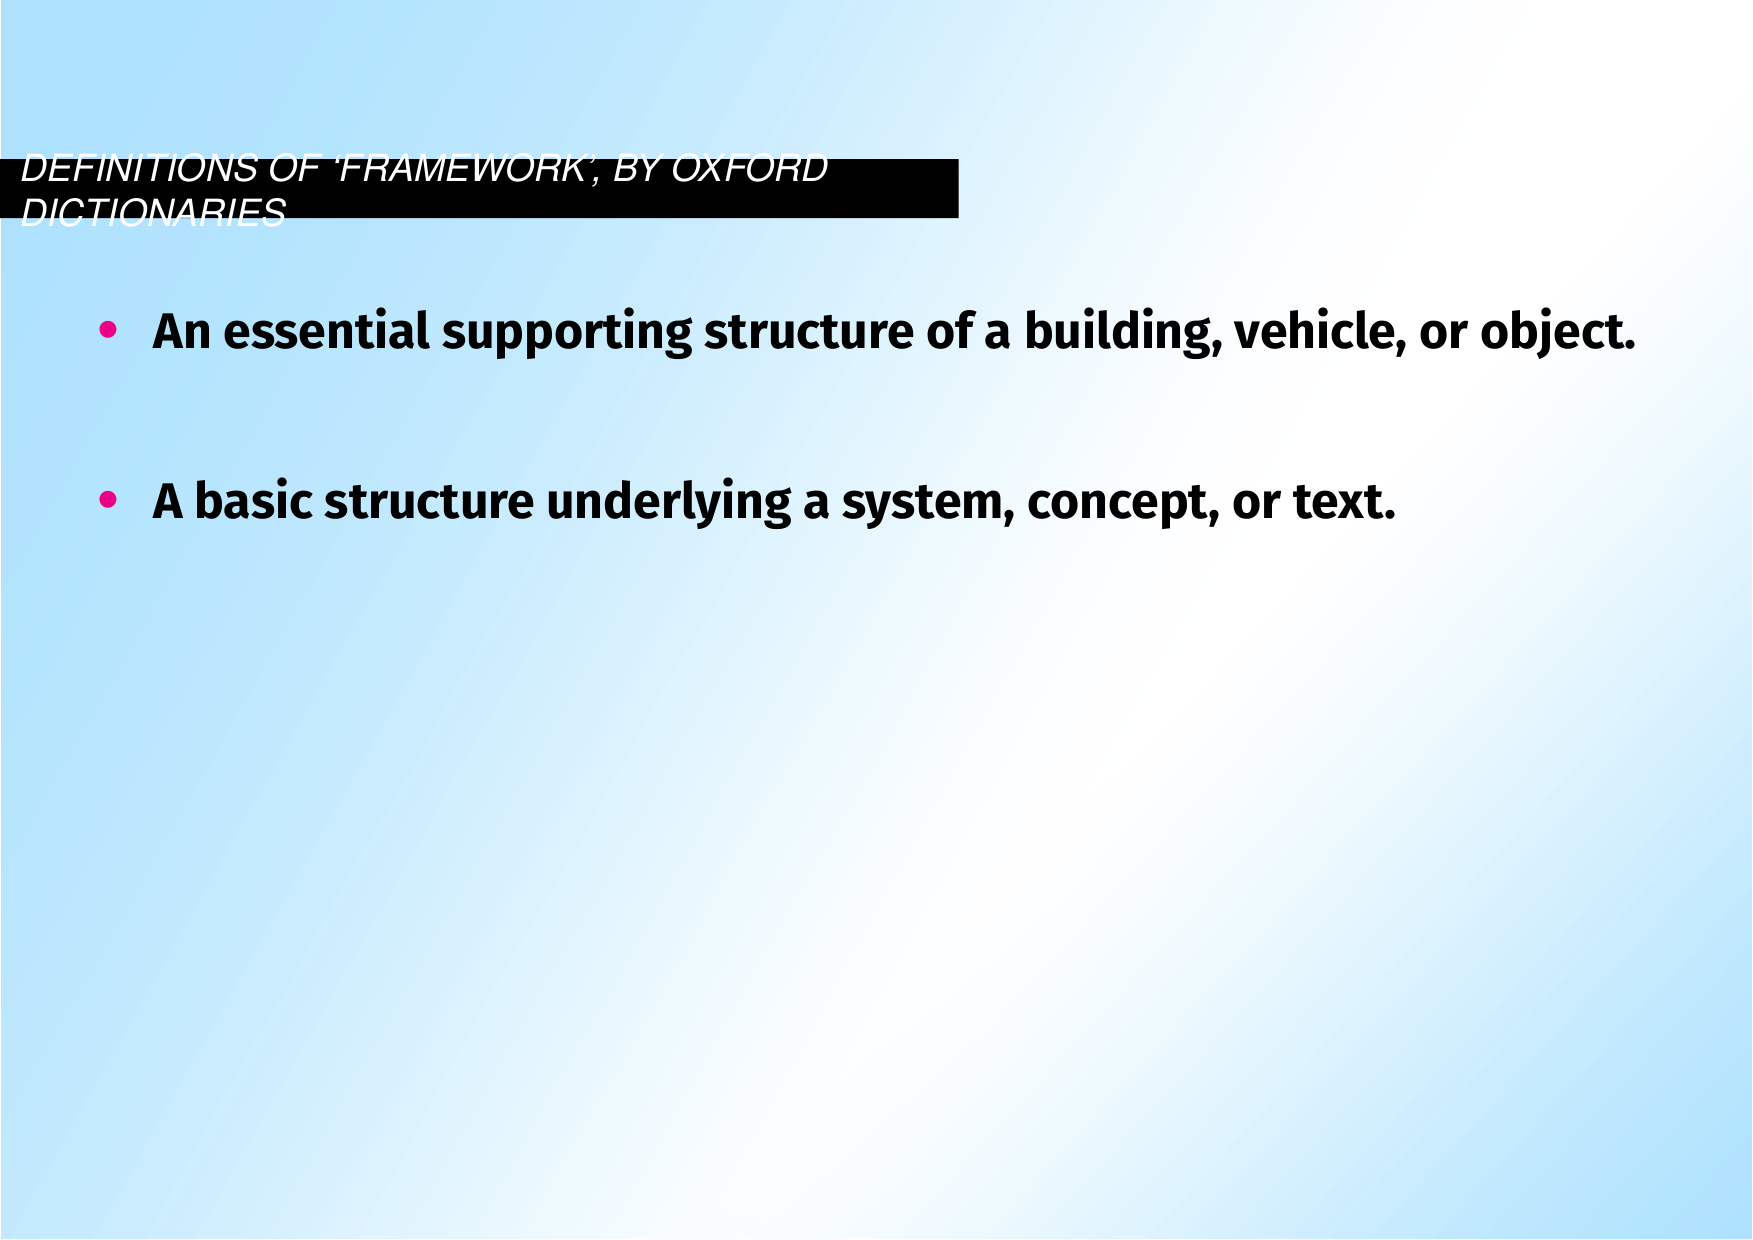

# Definitions of ‘Framework’, by Oxford Dictionaries
An essential supporting structure of a building, vehicle, or object.

A basic structure underlying a system, concept, or text.